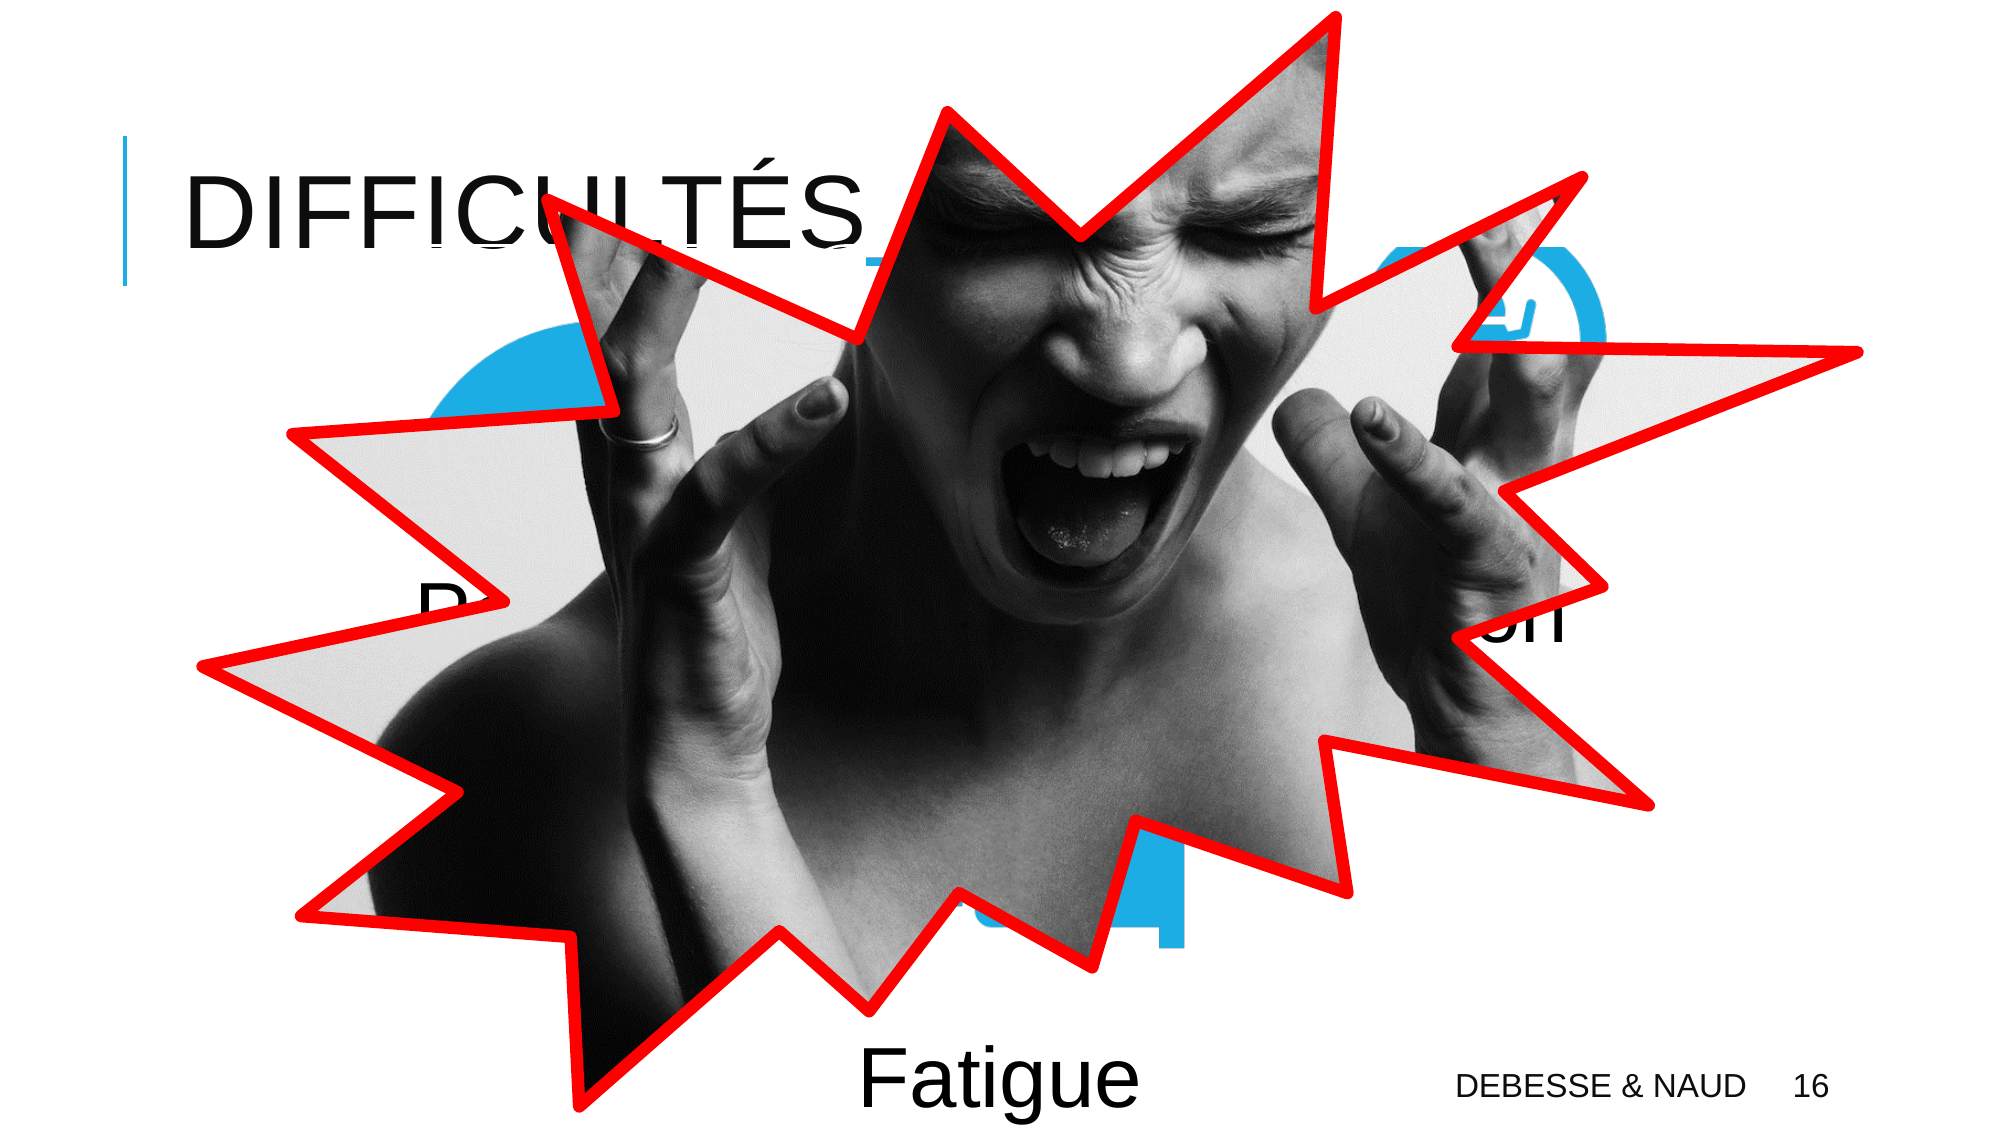

# Difficultés
Pointeurs
Qt
Fusion
Fatigue
DEBESSE & NAUD
16